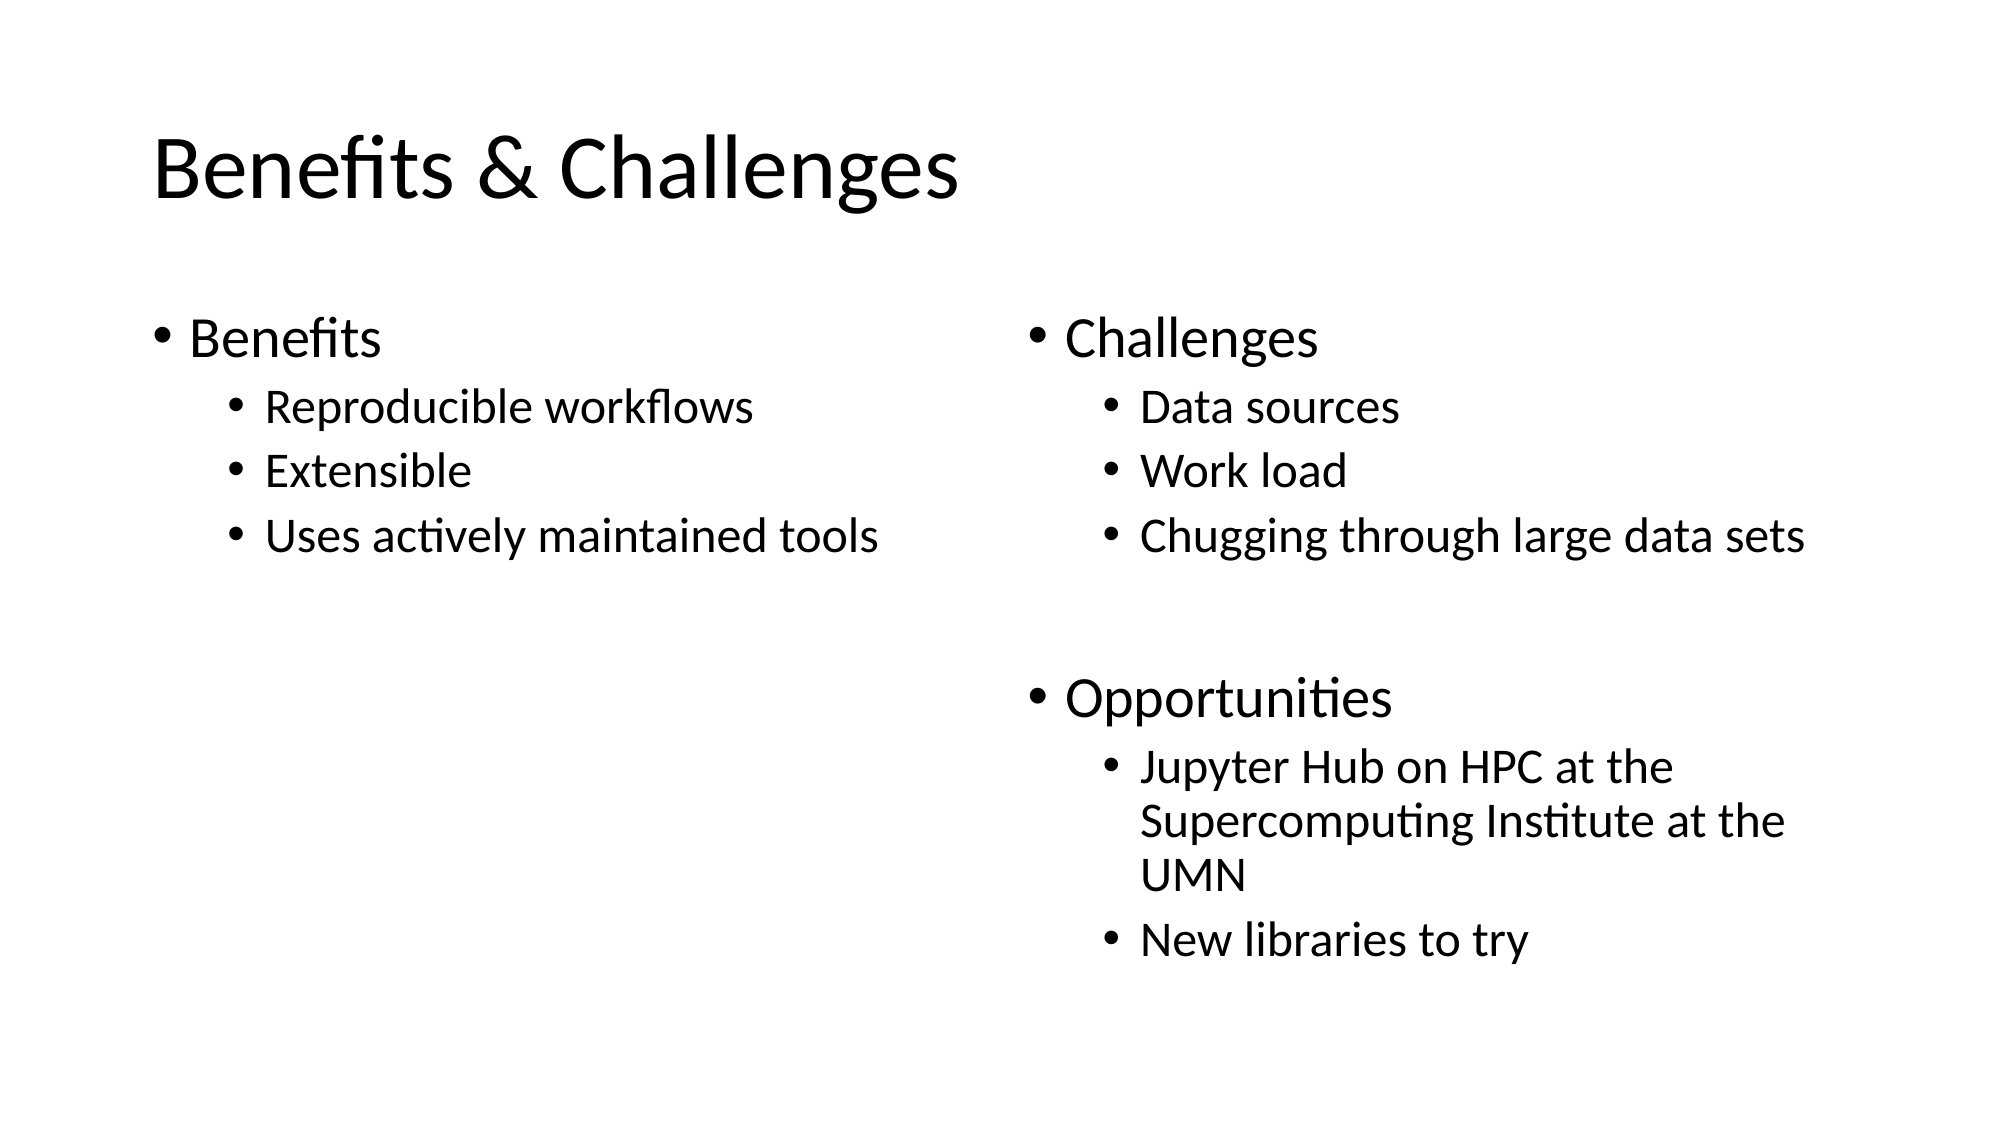

# Benefits & Challenges
Benefits
Reproducible workflows
Extensible
Uses actively maintained tools
Challenges
Data sources
Work load
Chugging through large data sets

Opportunities
Jupyter Hub on HPC at the Supercomputing Institute at the UMN
New libraries to try